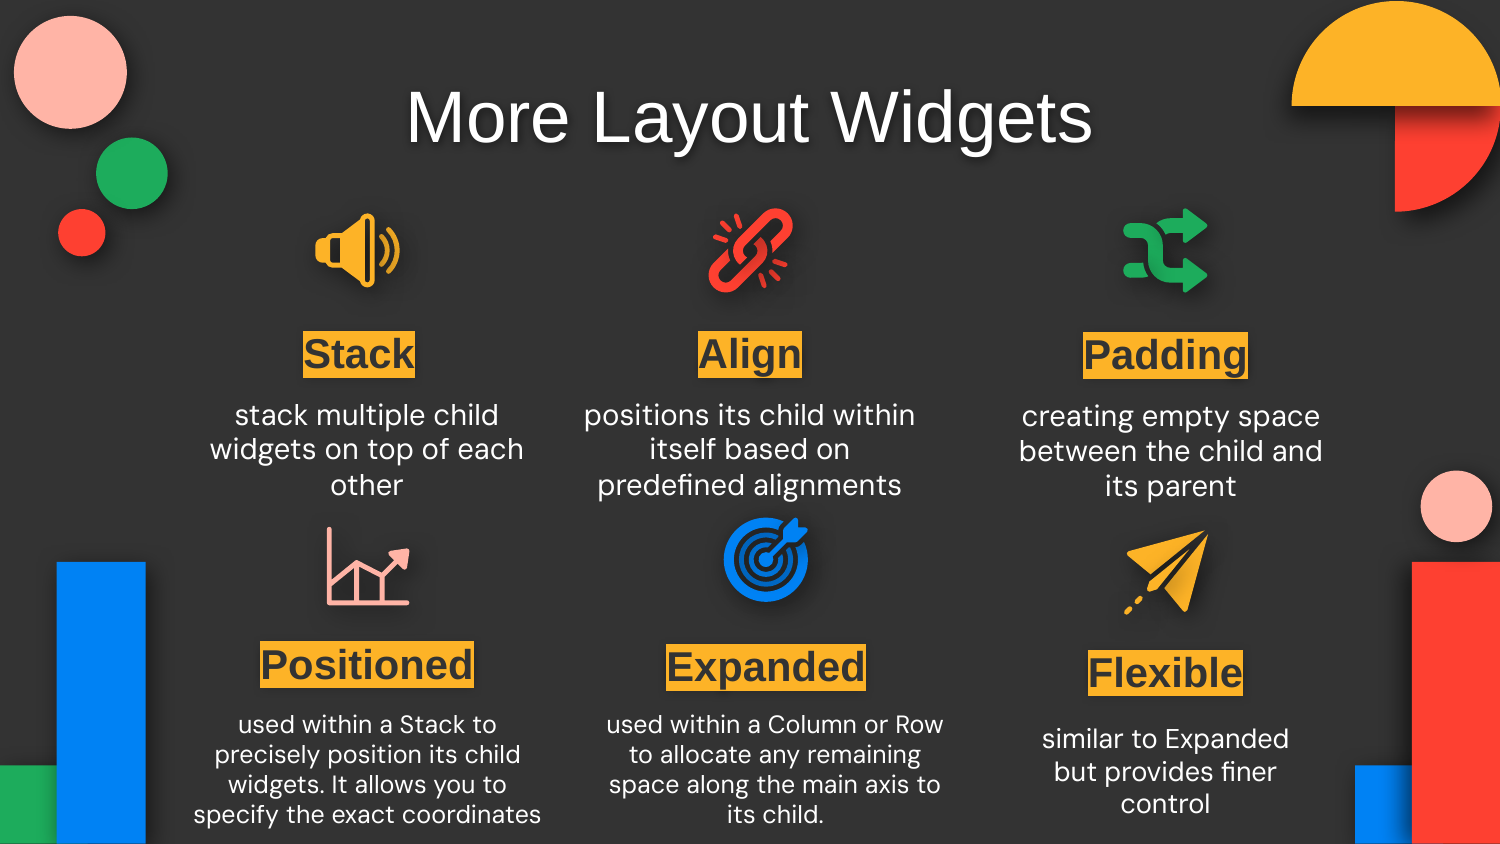

More Layout Widgets

Align
# Stack
Padding
positions its child within itself based on predefined alignments
stack multiple child widgets on top of each other
creating empty space between the child and its parent

Positioned
Expanded
Flexible
used within a Stack to precisely position its child widgets. It allows you to specify the exact coordinates
used within a Column or Row to allocate any remaining space along the main axis to its child.
similar to Expanded but provides finer control